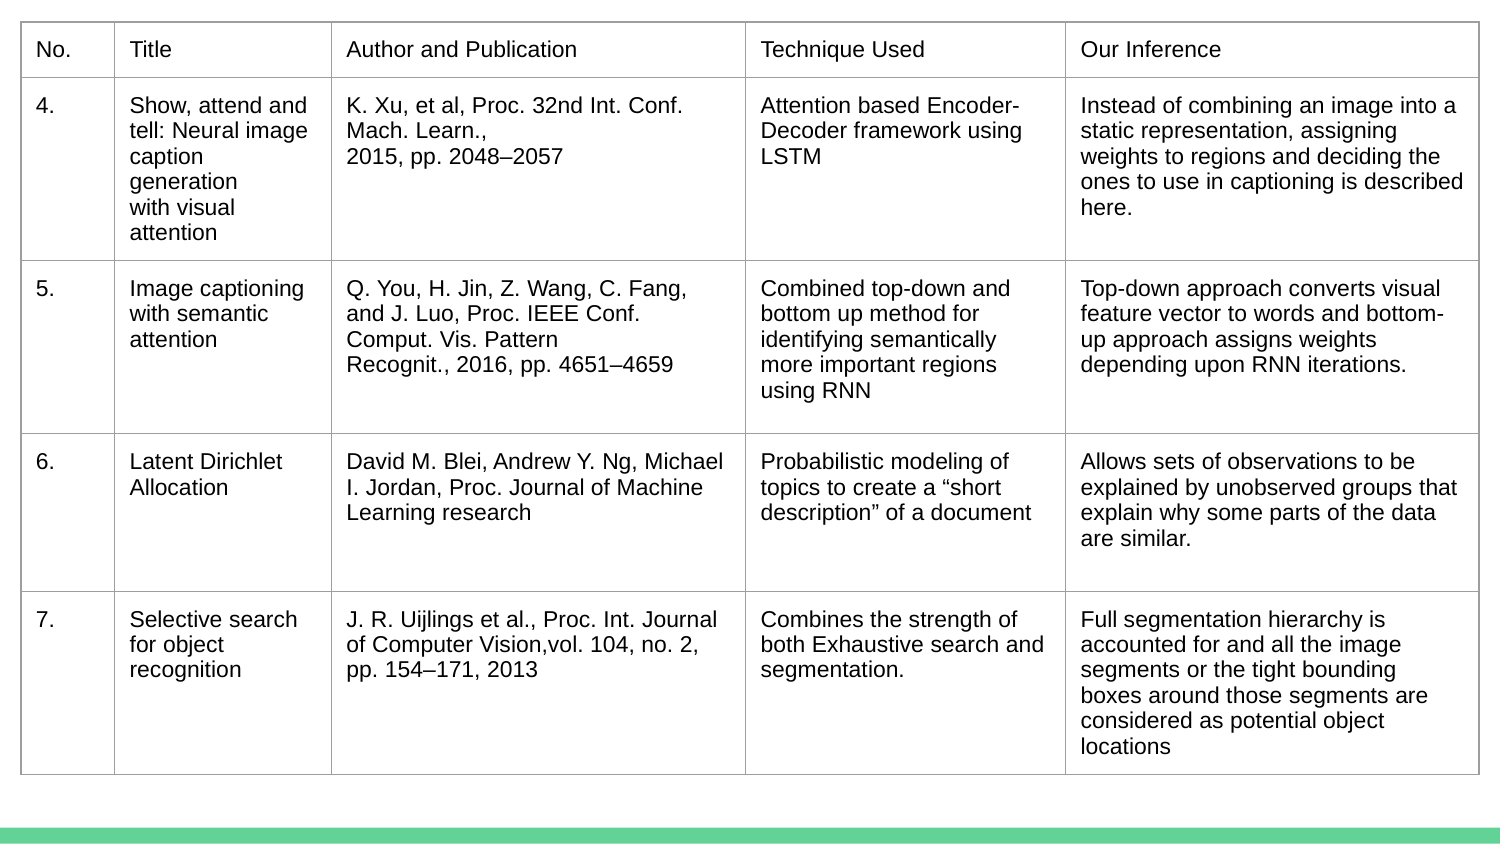

| No. | Title | Author and Publication | Technique Used | Our Inference |
| --- | --- | --- | --- | --- |
| 4. | Show, attend and tell: Neural image caption generation with visual attention | K. Xu, et al, Proc. 32nd Int. Conf. Mach. Learn., 2015, pp. 2048–2057 | Attention based Encoder-Decoder framework using LSTM | Instead of combining an image into a static representation, assigning weights to regions and deciding the ones to use in captioning is described here. |
| 5. | Image captioning with semantic attention | Q. You, H. Jin, Z. Wang, C. Fang, and J. Luo, Proc. IEEE Conf. Comput. Vis. Pattern Recognit., 2016, pp. 4651–4659 | Combined top-down and bottom up method for identifying semantically more important regions using RNN | Top-down approach converts visual feature vector to words and bottom-up approach assigns weights depending upon RNN iterations. |
| 6. | Latent Dirichlet Allocation | David M. Blei, Andrew Y. Ng, Michael I. Jordan, Proc. Journal of Machine Learning research | Probabilistic modeling of topics to create a “short description” of a document | Allows sets of observations to be explained by unobserved groups that explain why some parts of the data are similar. |
| 7. | Selective search for object recognition | J. R. Uijlings et al., Proc. Int. Journal of Computer Vision,vol. 104, no. 2, pp. 154–171, 2013 | Combines the strength of both Exhaustive search and segmentation. | Full segmentation hierarchy is accounted for and all the image segments or the tight bounding boxes around those segments are considered as potential object locations |